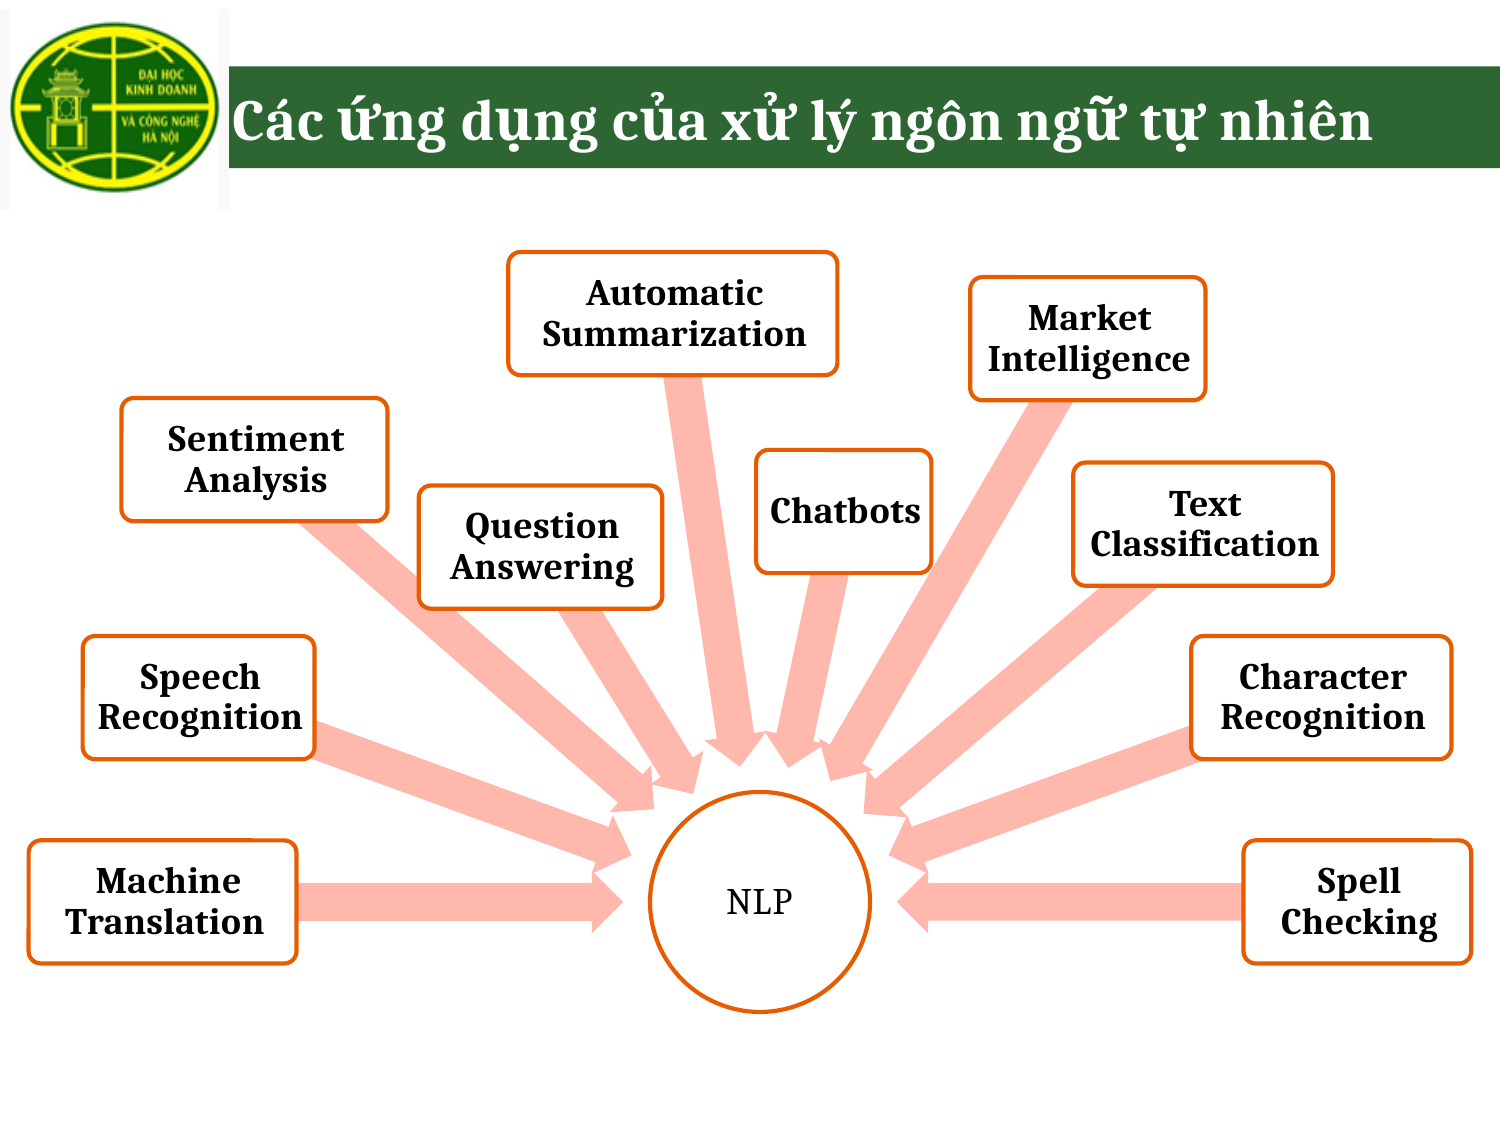

# Các ứng dụng của xử lý ngôn ngữ tự nhiên
NLP
 Machine Translation
Speech Recognition
Sentiment Analysis
Question Answering
Automatic Summarization
Chatbots
Market Intelligence
Text Classification
Character Recognition
Spell Checking